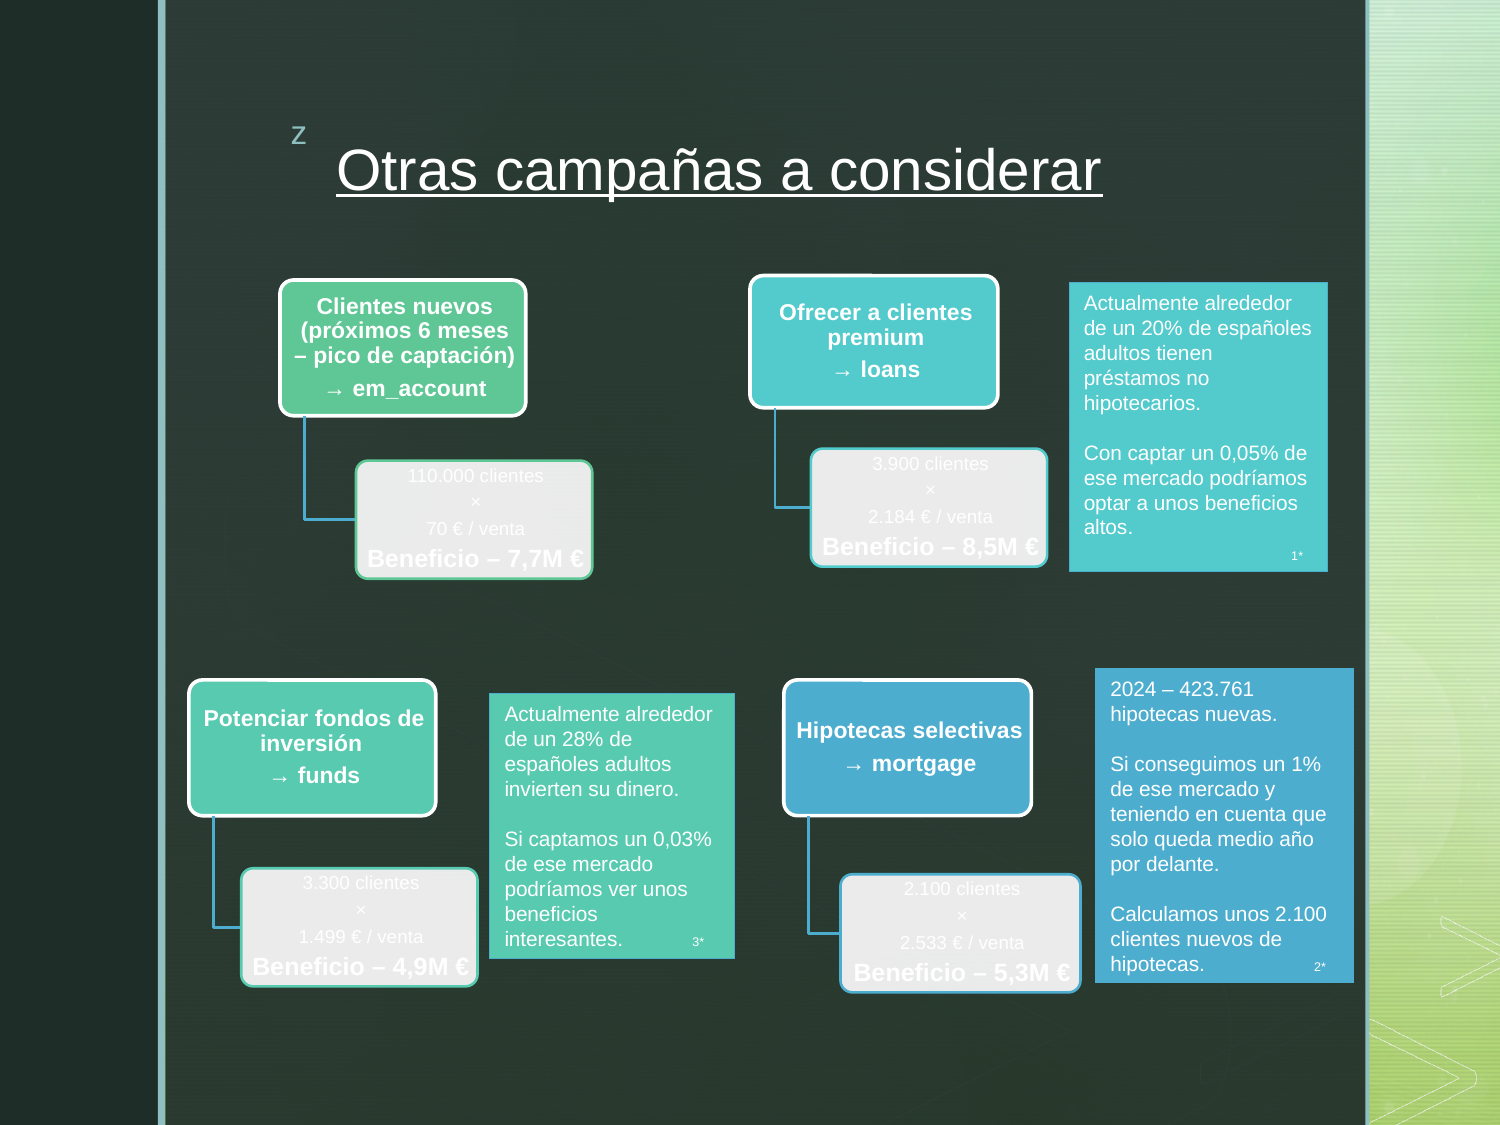

# Otras campañas a considerar
Clientes nuevos (próximos 6 meses – pico de captación)
→ em_account
110.000 clientes
×
70 € / venta
Beneficio – 7,7M €
Potenciar fondos de inversión
→ funds
3.300 clientes
×
1.499 € / venta
Beneficio – 4,9M €
Ofrecer a clientes premium
→ loans
3.900 clientes
×
2.184 € / venta
Beneficio – 8,5M €
Hipotecas selectivas
→ mortgage
2.100 clientes
×
2.533 € / venta
Beneficio – 5,3M €
Actualmente alrededor de un 20% de españoles adultos tienen préstamos no hipotecarios.

Con captar un 0,05% de ese mercado podríamos optar a unos beneficios altos.		          1*
2024 – 423.761 hipotecas nuevas.

Si conseguimos un 1% de ese mercado y teniendo en cuenta que solo queda medio año por delante.

Calculamos unos 2.100 clientes nuevos de hipotecas.                   2*
Actualmente alrededor de un 28% de españoles adultos invierten su dinero.

Si captamos un 0,03% de ese mercado podríamos ver unos beneficios interesantes.            3*